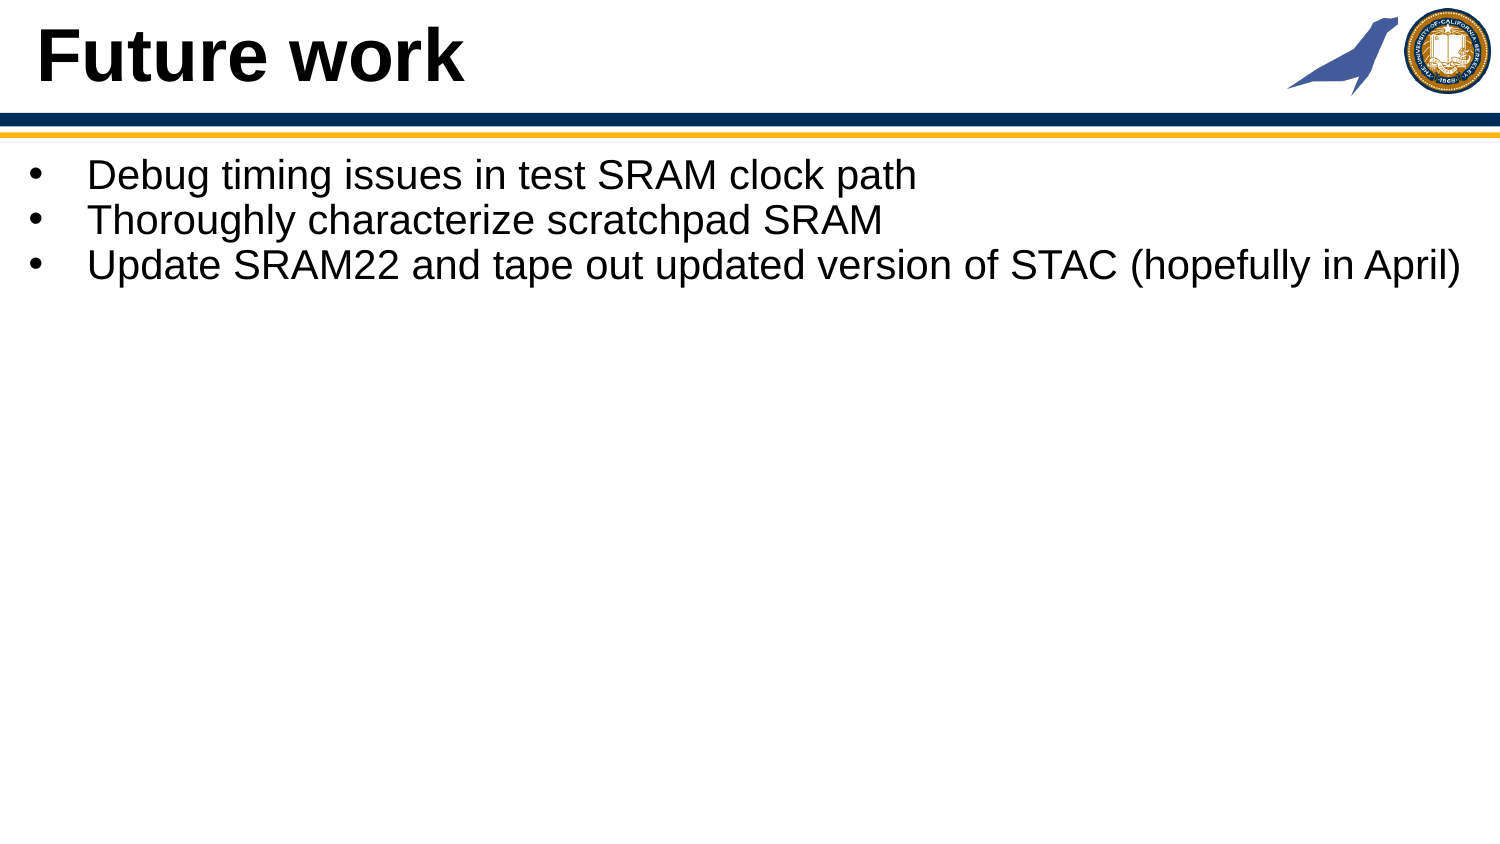

# Future work
Debug timing issues in test SRAM clock path
Thoroughly characterize scratchpad SRAM
Update SRAM22 and tape out updated version of STAC (hopefully in April)